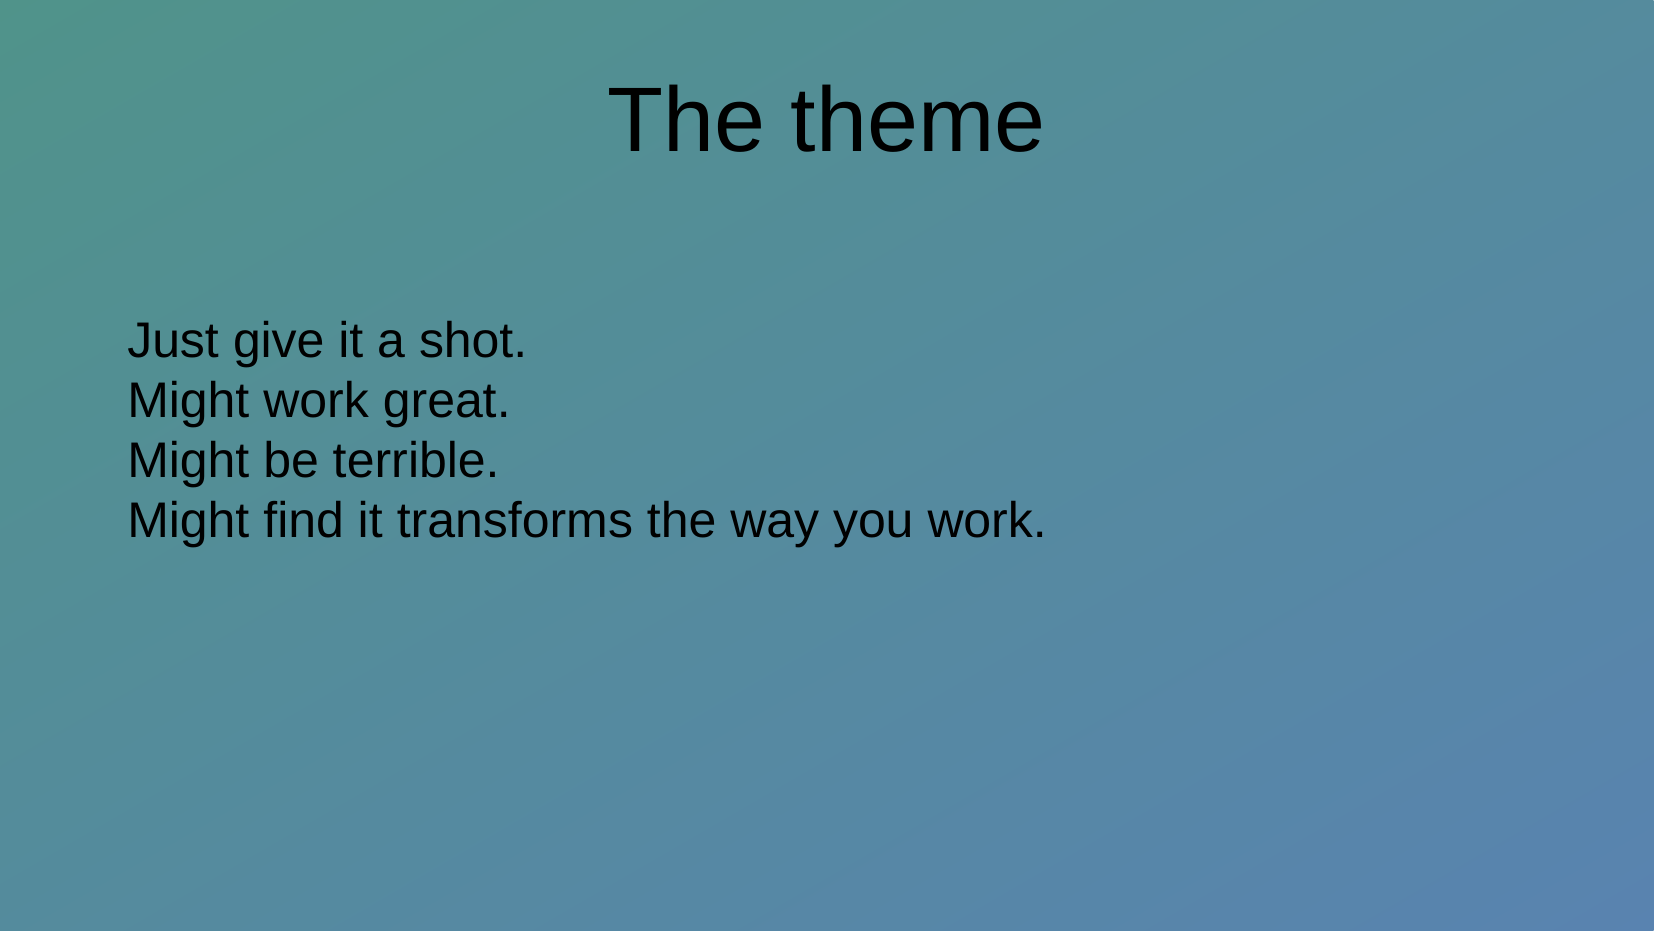

# The theme
Just give it a shot.
Might work great.
Might be terrible.
Might find it transforms the way you work.